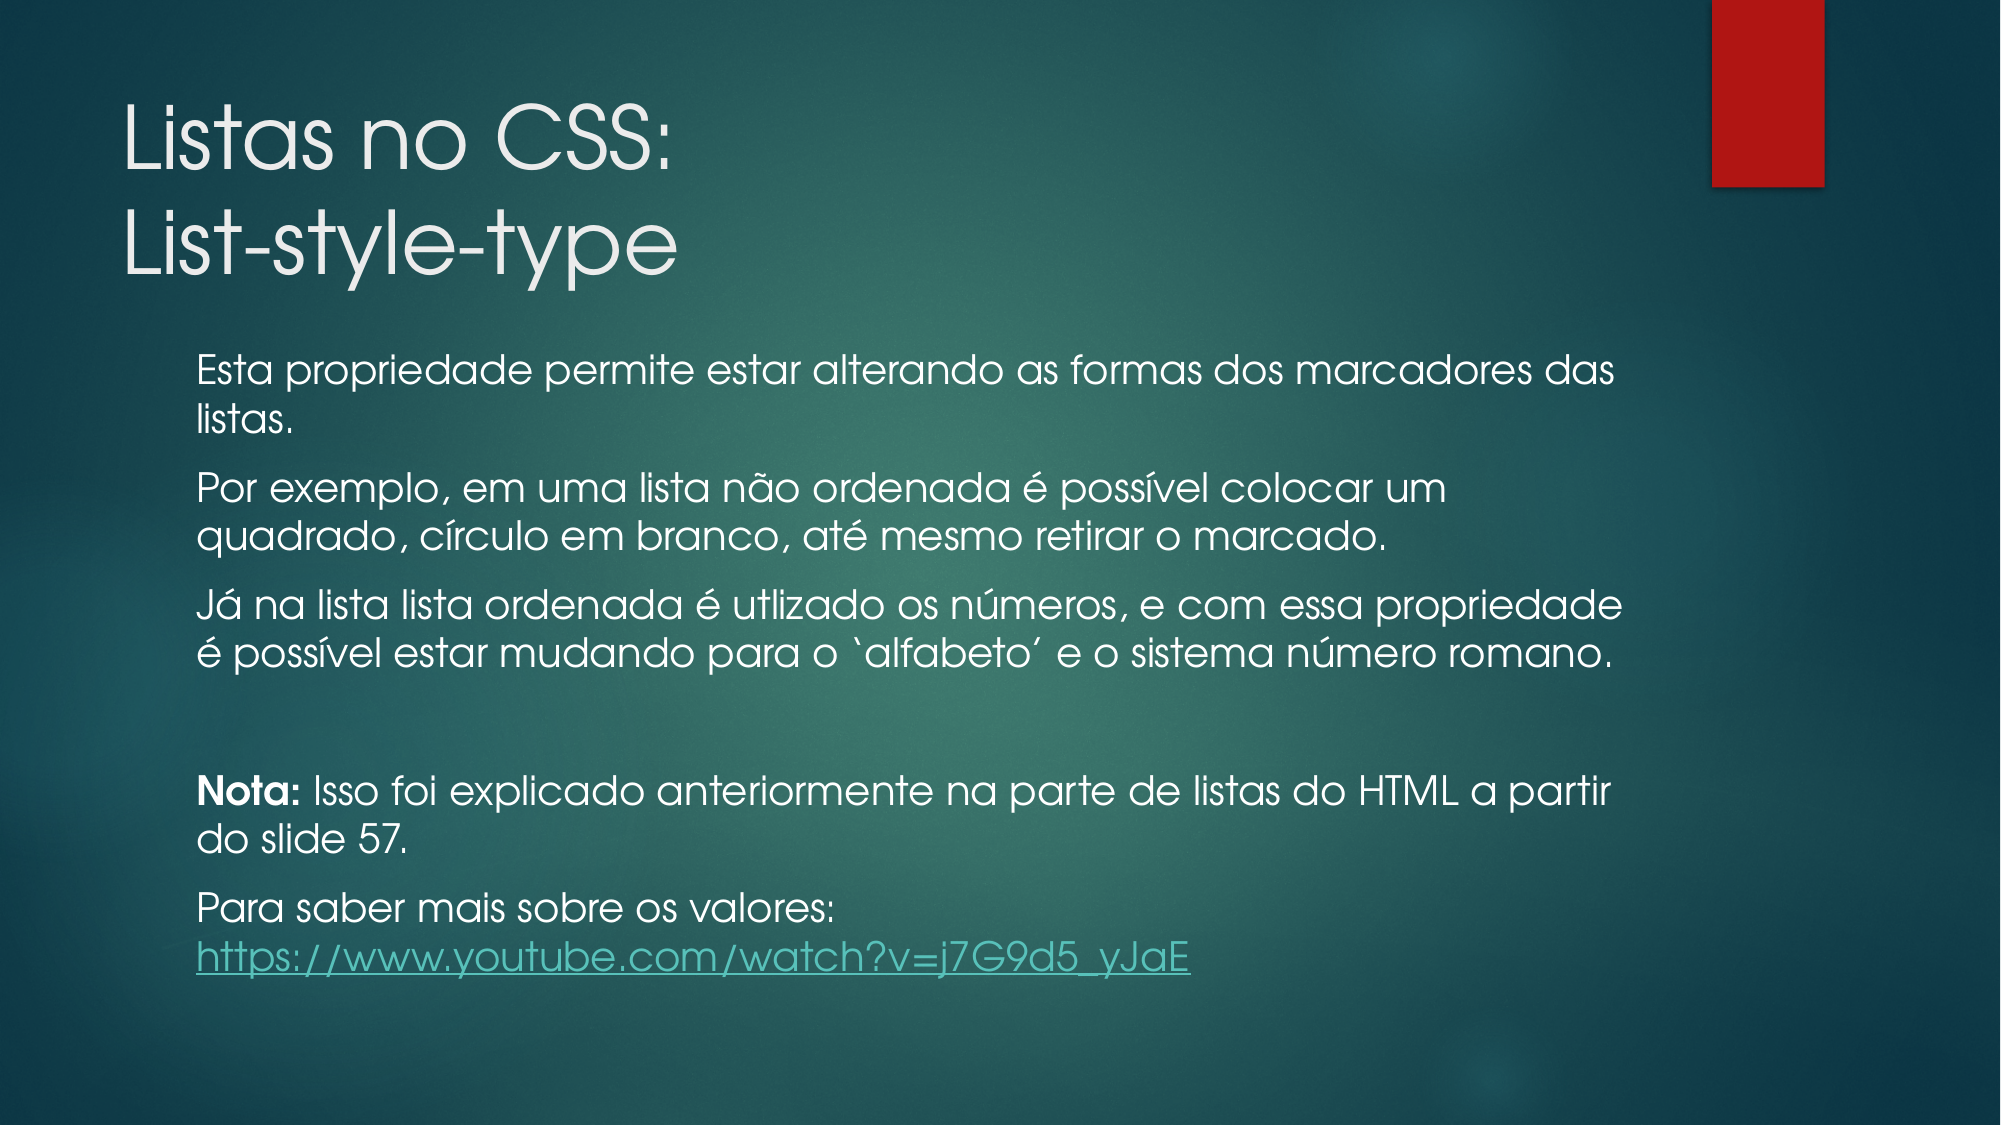

# Listas no CSS:
List-style-type
Esta propriedade permite estar alterando as formas dos marcadores das listas.
Por exemplo, em uma lista não ordenada é possível colocar um quadrado, círculo em branco, até mesmo retirar o marcado.
Já na lista lista ordenada é utlizado os números, e com essa propriedade é possível estar mudando para o ‘alfabeto’ e o sistema número romano.

Nota: Isso foi explicado anteriormente na parte de listas do HTML a partir do slide 57.
Para saber mais sobre os valores: https://www.youtube.com/watch?v=j7G9d5_yJaE